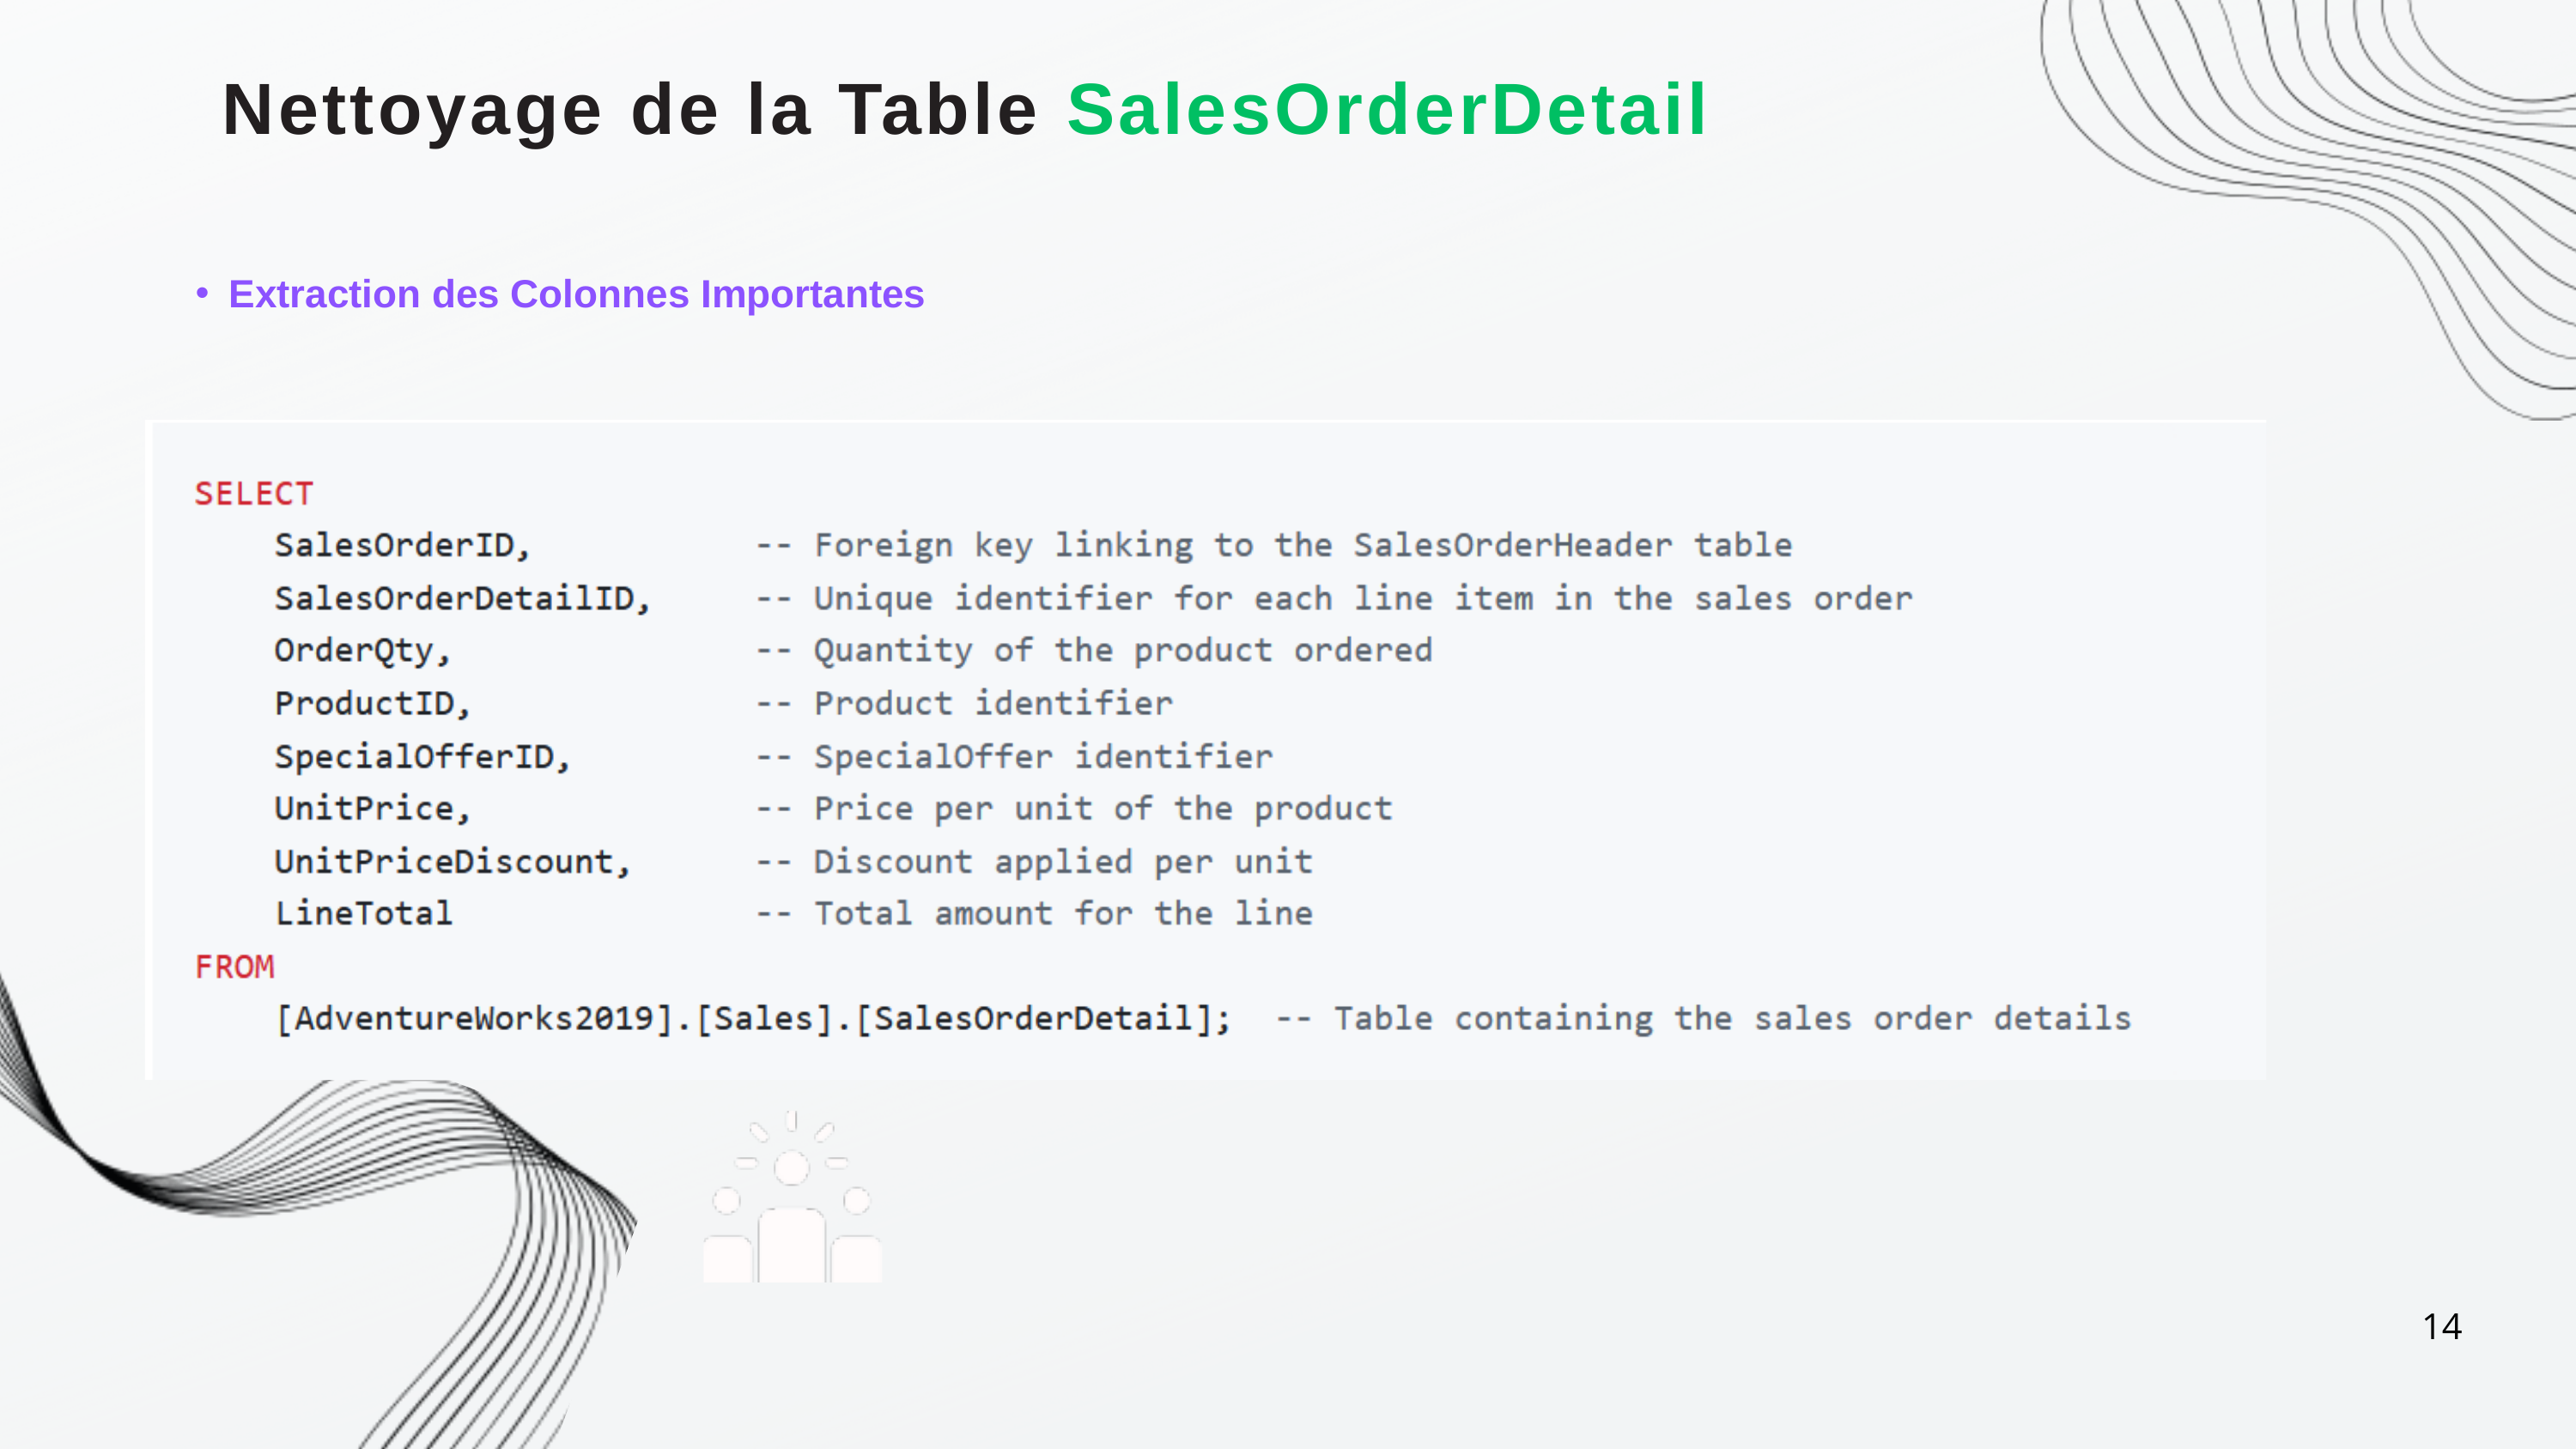

Nettoyage de la Table SalesOrderDetail
Extraction des Colonnes Importantes

14